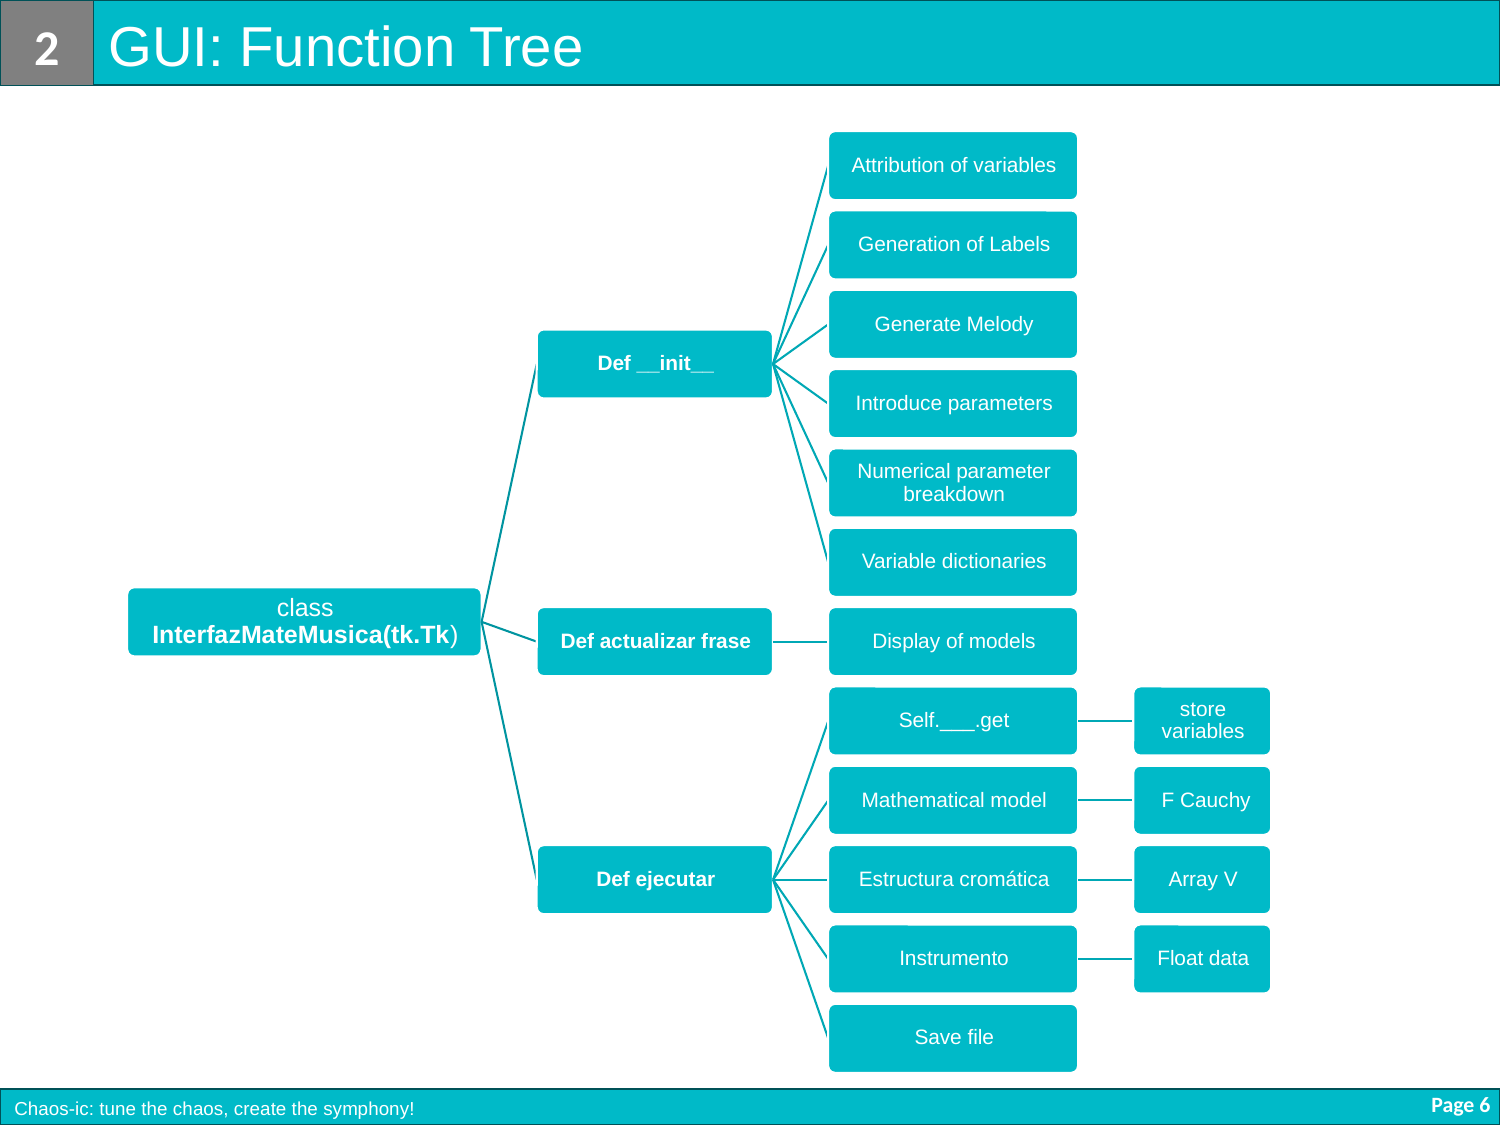

2
# GUI: Function Tree
class InterfazMateMusica(tk.Tk)

Def __init__

Attribution of variables

Generation of Labels

Generate Melody

Introduce parameters

Numerical parameter breakdown

Variable dictionaries

Def actualizar frase

Display of models

Def ejecutar

Self.___.get

store variables

Mathematical model

 F Cauchy

Estructura cromática

Array V

Instrumento

Float data

Save file